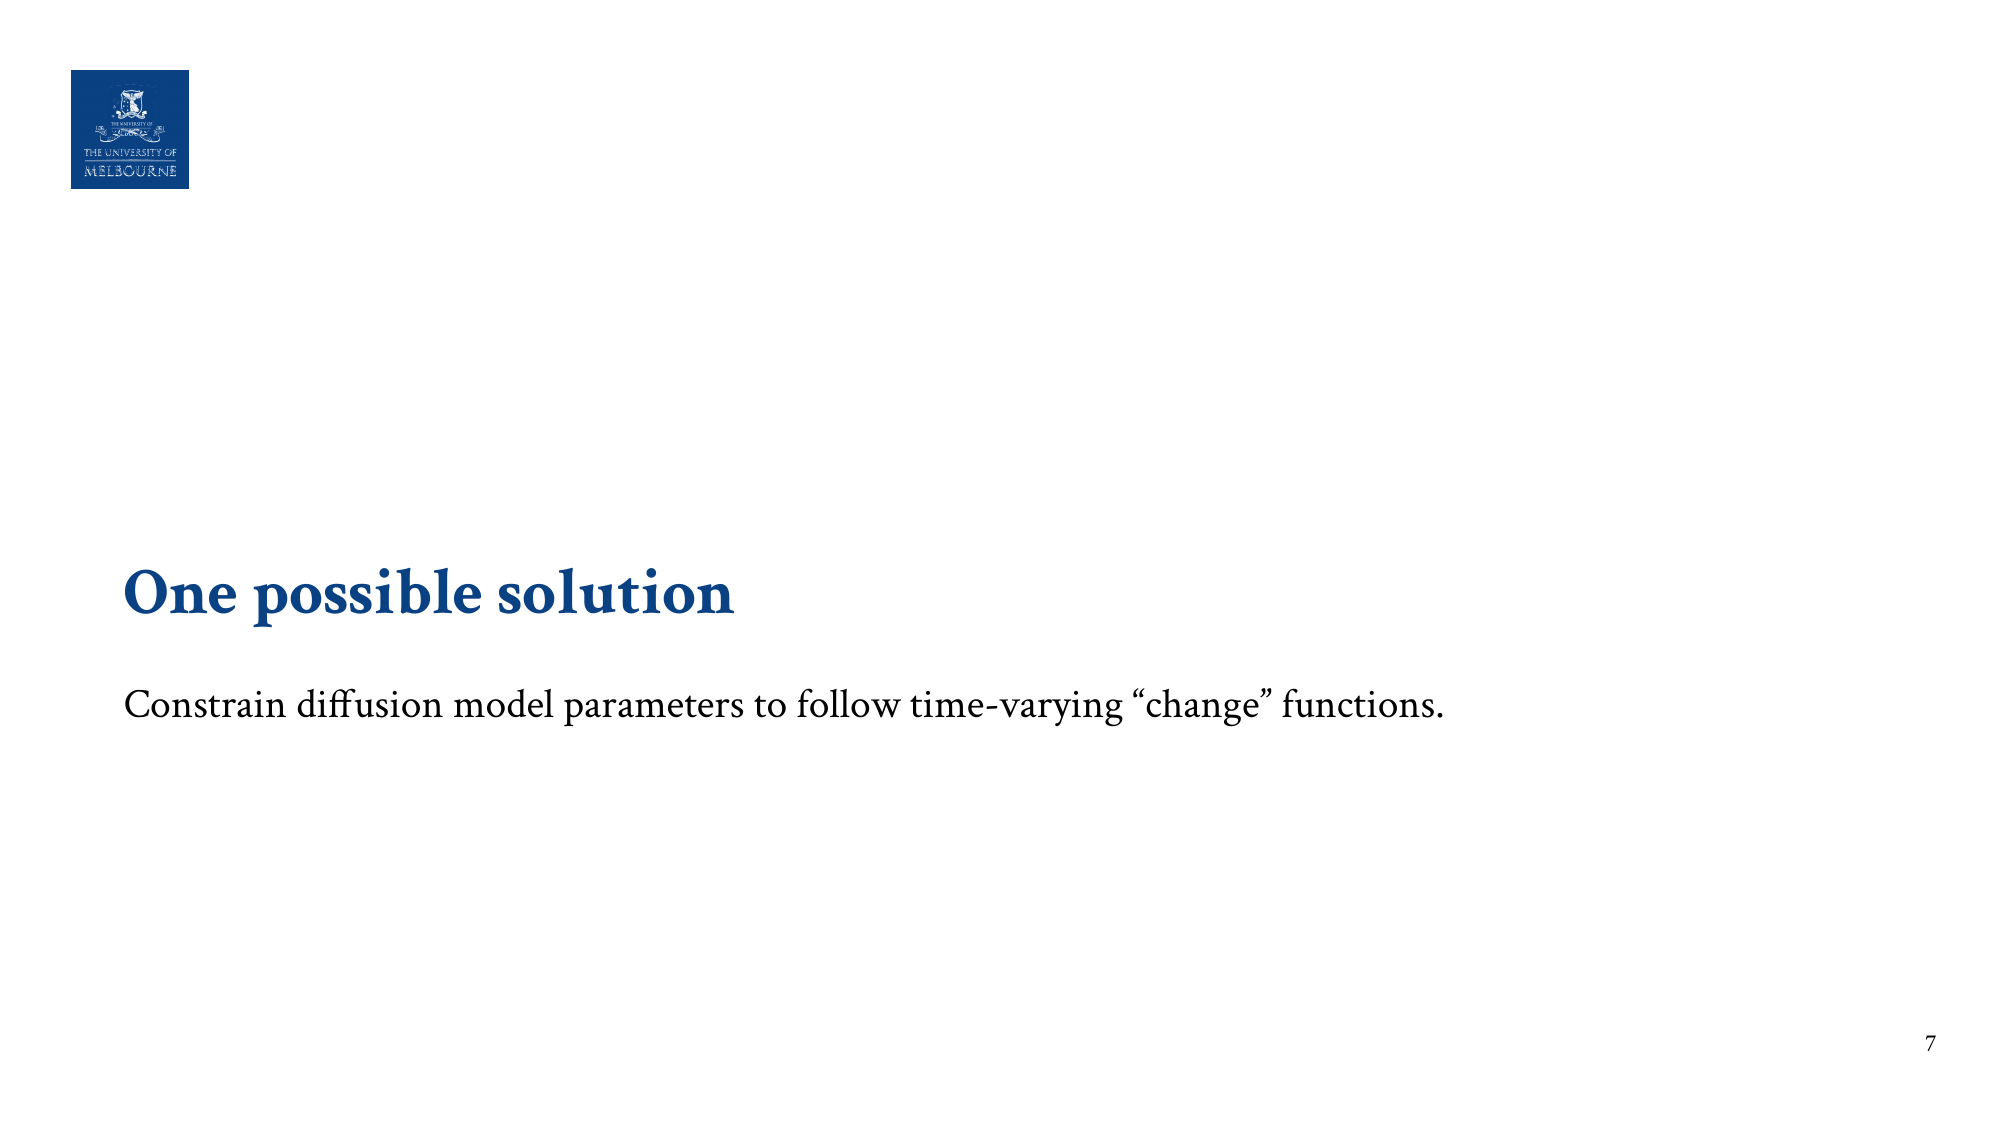

# One possible solution
Constrain diffusion model parameters to follow time-varying “change” functions.
7